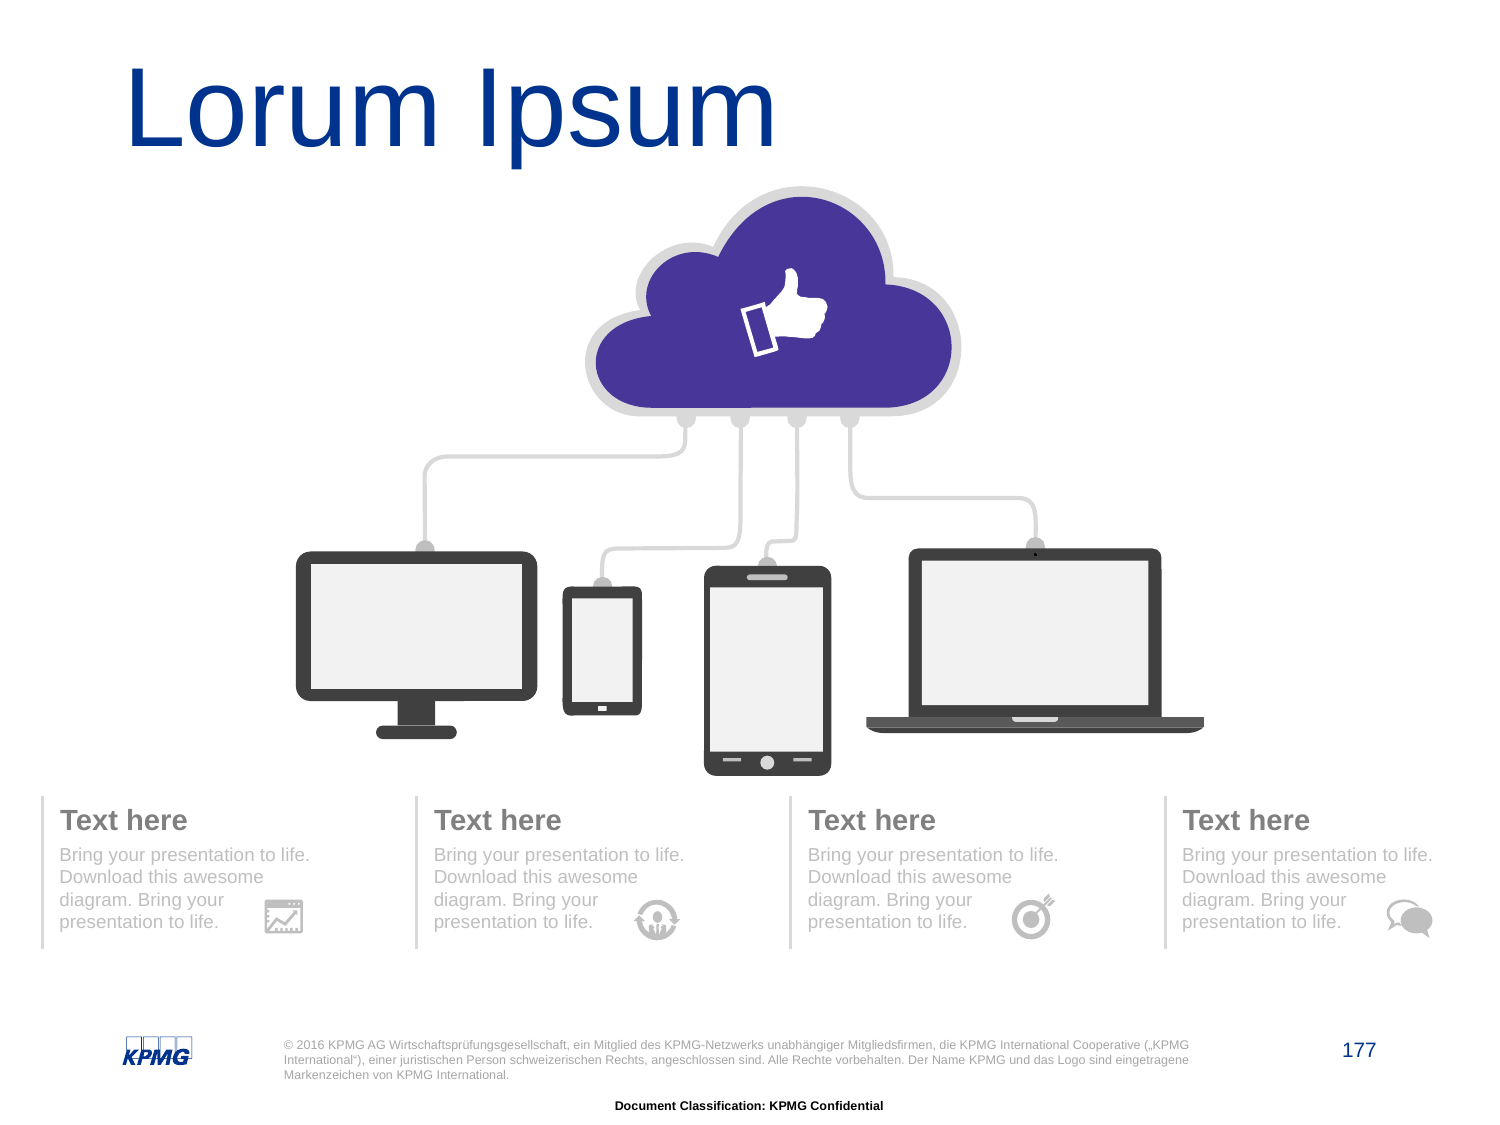

# Lorum Ipsum

Text here
Bring your presentation to life. Download this awesome diagram. Bring your presentation to life.

Text here
Bring your presentation to life. Download this awesome diagram. Bring your presentation to life.

Text here
Bring your presentation to life. Download this awesome diagram. Bring your presentation to life.

Text here
Bring your presentation to life. Download this awesome diagram. Bring your presentation to life.